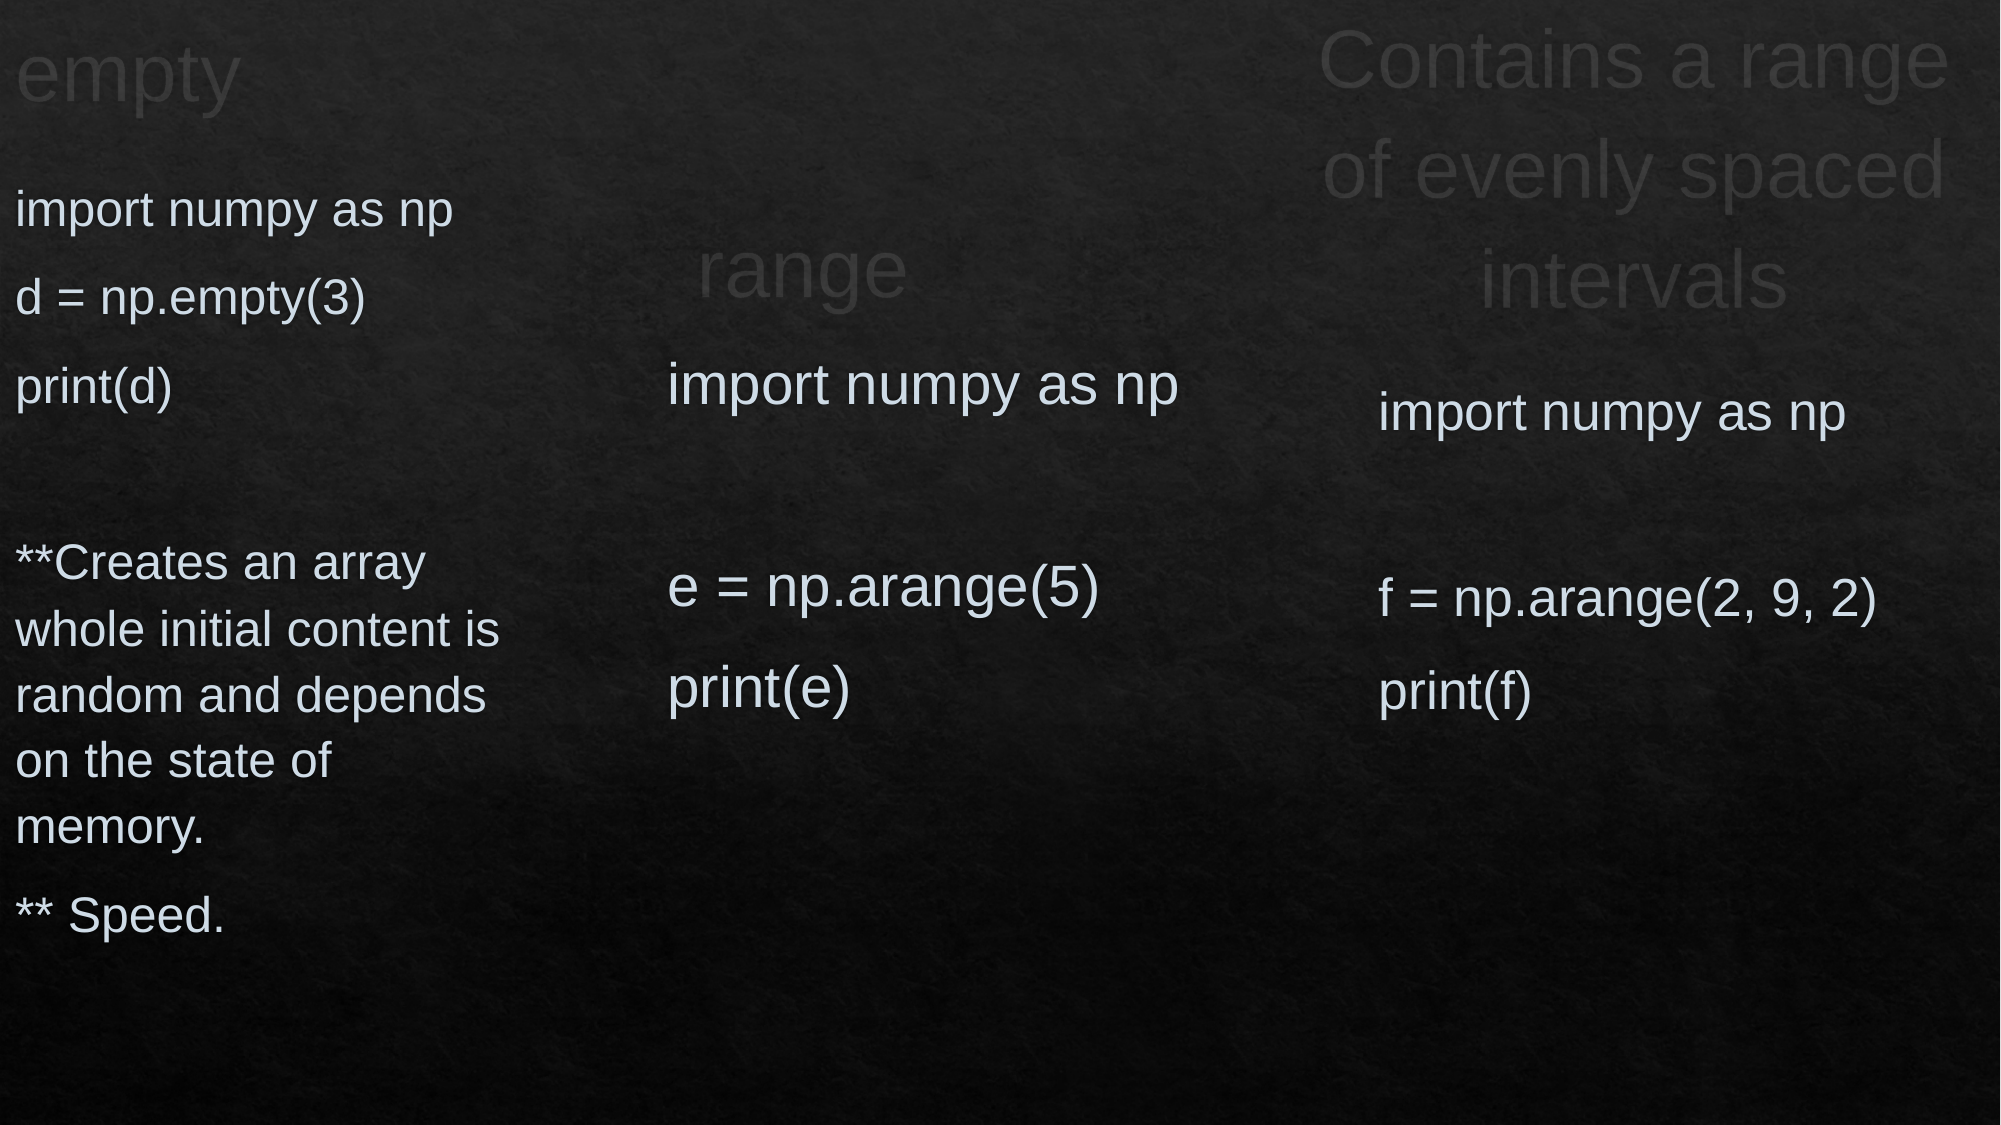

empty
import numpy as np
d = np.empty(3)
print(d)

**Creates an array whole initial content is random and depends on the state of memory.
** Speed.
range
Contains a range of evenly spaced intervals
import numpy as np

e = np.arange(5)
print(e)

import numpy as np

f = np.arange(2, 9, 2)
print(f)